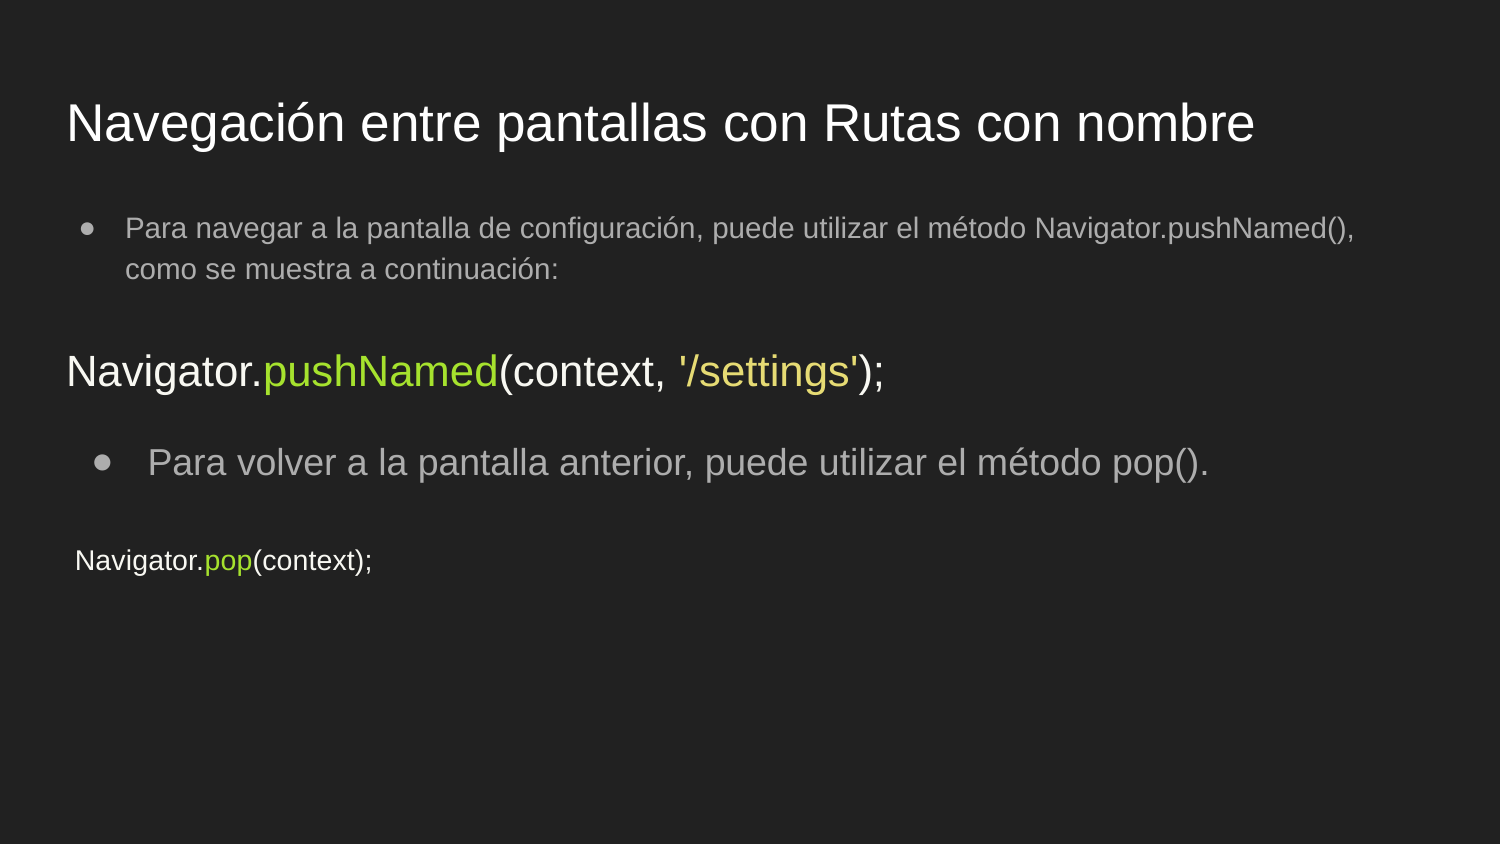

# Navegación entre pantallas con Rutas con nombre

Para navegar a la pantalla de configuración, puede utilizar el método Navigator.pushNamed(), como se muestra a continuación:
Navigator.pushNamed(context, '/settings');
Para volver a la pantalla anterior, puede utilizar el método pop().
Navigator.pop(context);